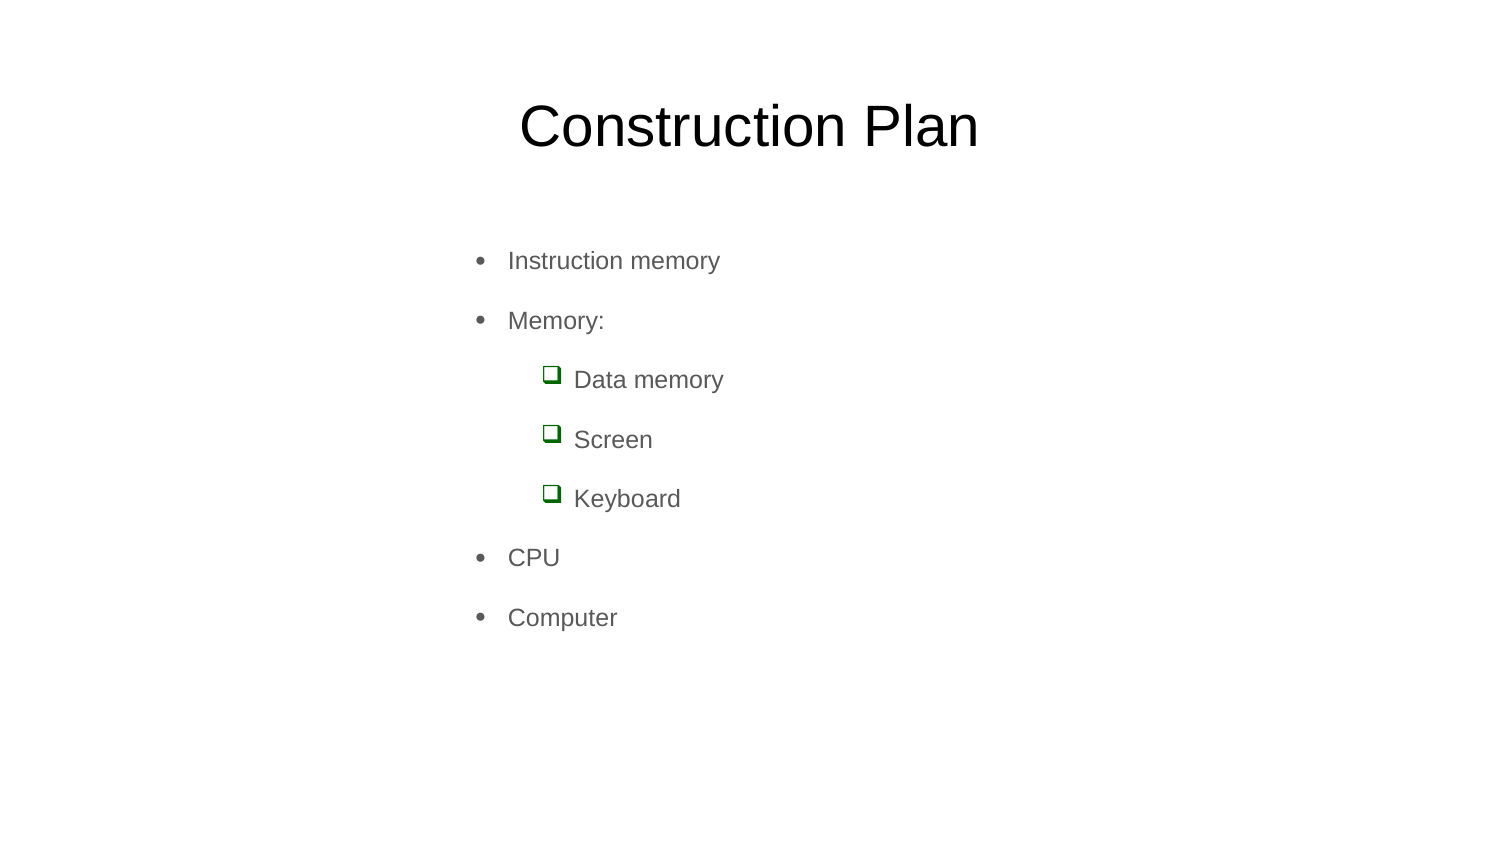

# Construction Plan
Instruction memory
Memory:
Data memory
Screen
Keyboard
CPU
Computer